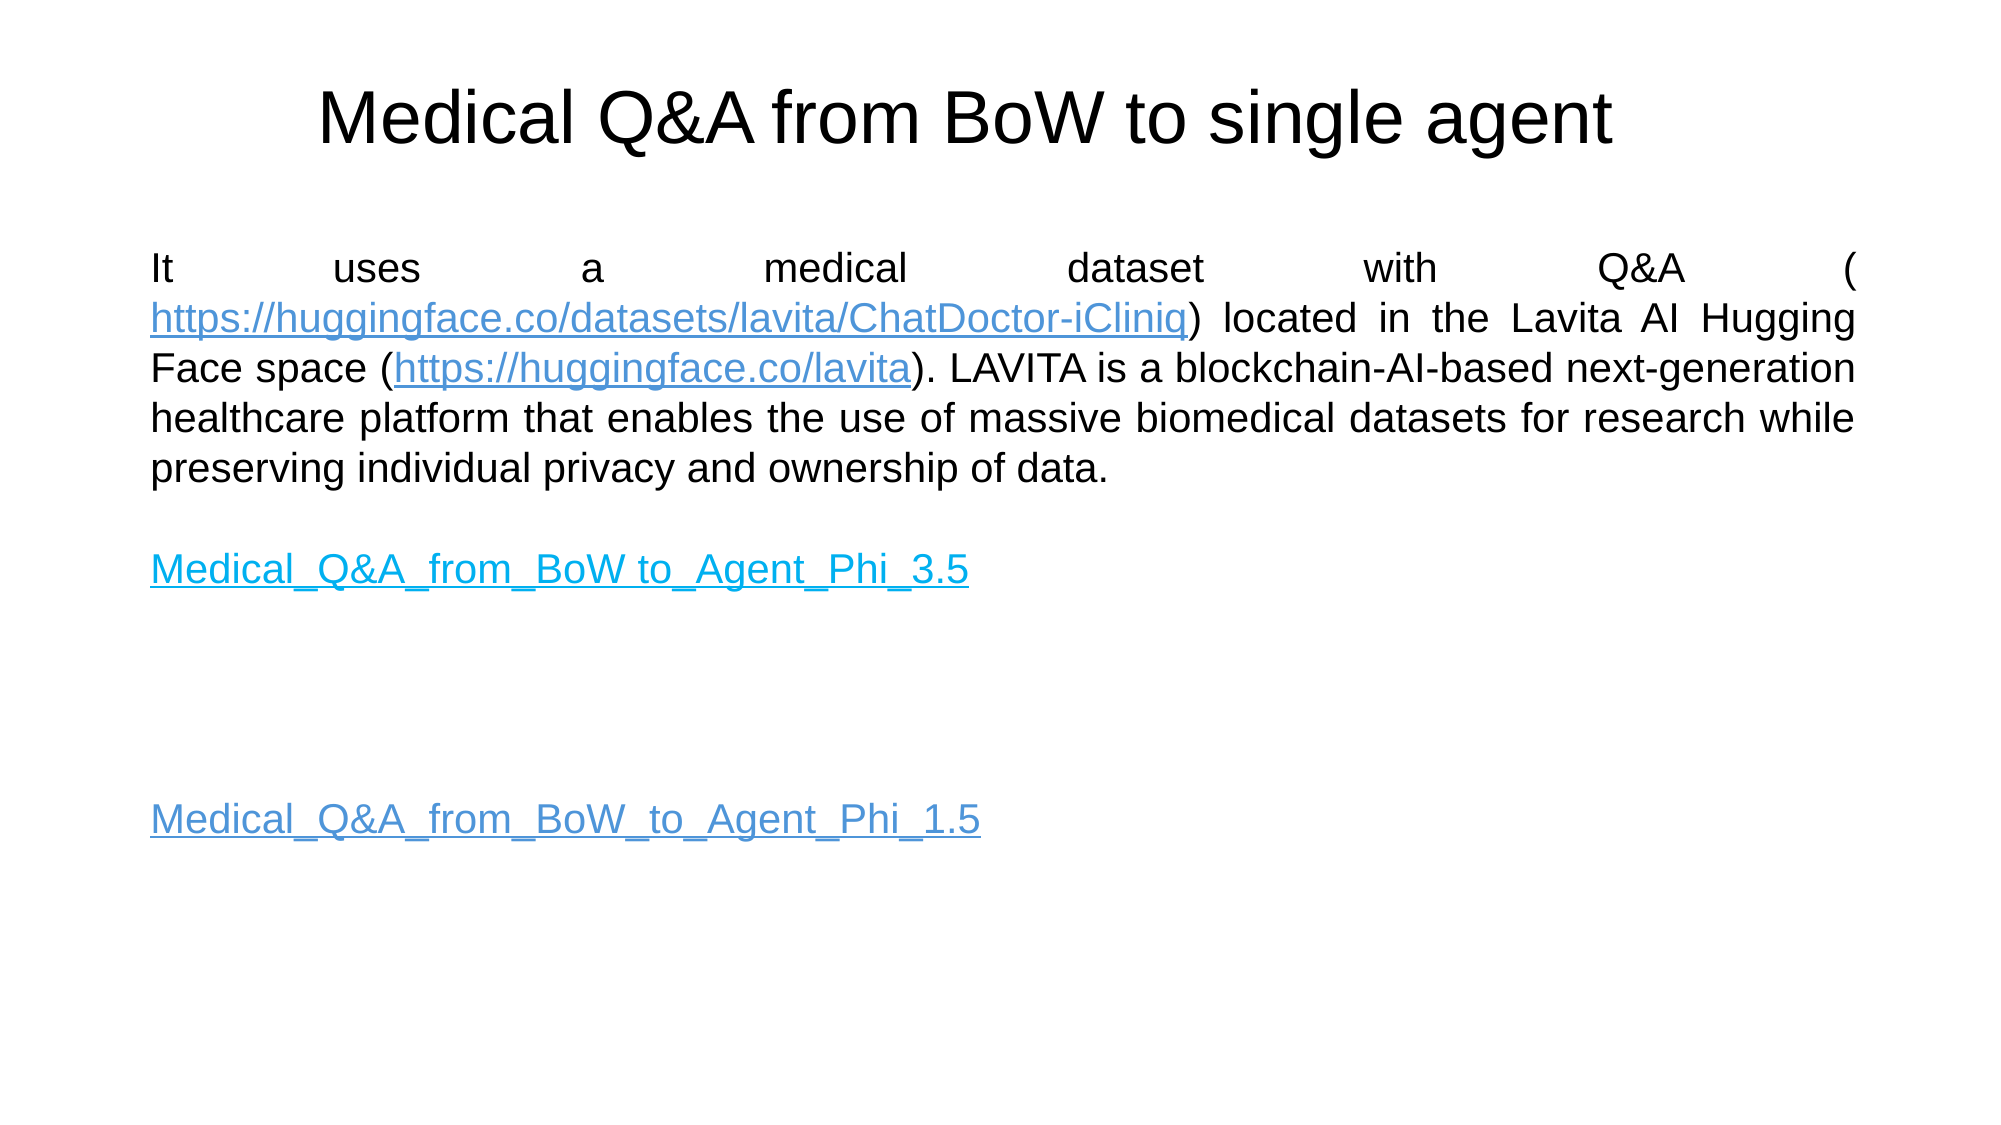

Medical Q&A from BoW to single agent

It uses a medical dataset with Q&A (https://huggingface.co/datasets/lavita/ChatDoctor-iCliniq) located in the Lavita AI Hugging Face space (https://huggingface.co/lavita). LAVITA is a blockchain-AI-based next-generation healthcare platform that enables the use of massive biomedical datasets for research while preserving individual privacy and ownership of data.

Medical_Q&A_from_BoW to_Agent_Phi_3.5

Medical_Q&A_from_BoW_to_Agent_Phi_1.5